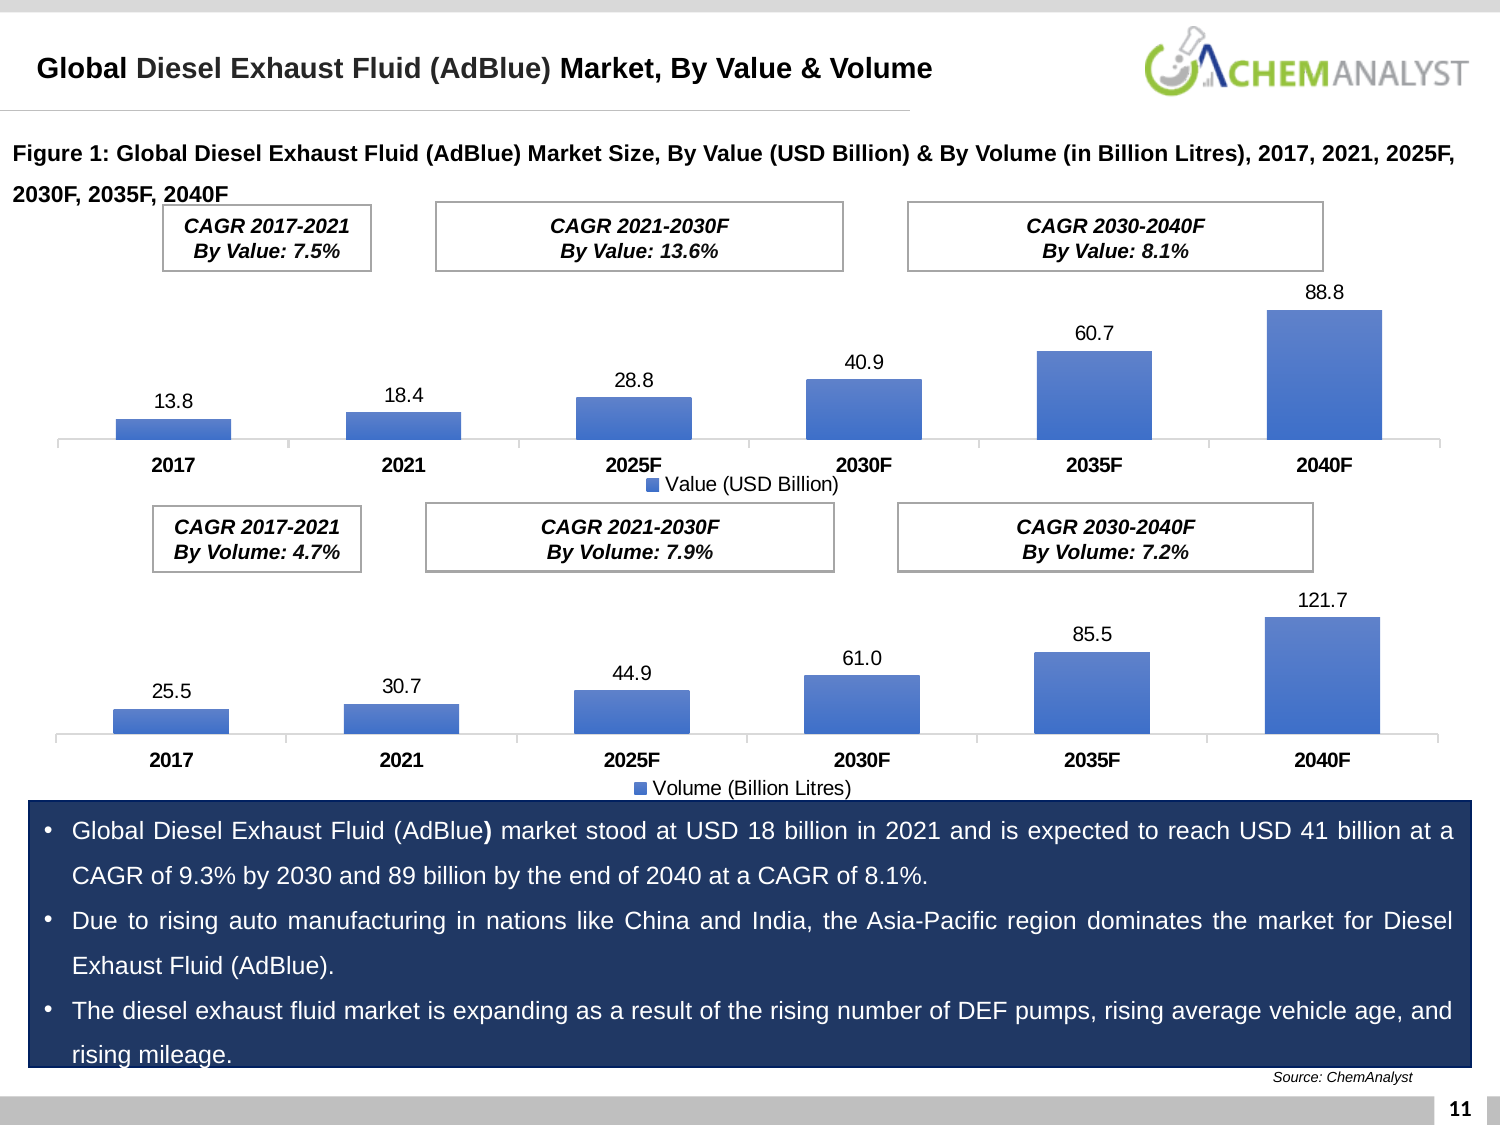

Global Diesel Exhaust Fluid (AdBlue) Market, By Value & Volume
Figure 1: Global Diesel Exhaust Fluid (AdBlue) Market Size, By Value (USD Billion) & By Volume (in Billion Litres), 2017, 2021, 2025F, 2030F, 2035F, 2040F

CAGR 2021-2030F
By Value: 13.6%

CAGR 2030-2040F
By Value: 8.1%

CAGR 2017-2021
By Value: 7.5%

### Chart

| Category | Value (USD Billion) |
|---|---|
| 2017 | 13.78 |
| 2021 | 18.42 |
| 2025F | 28.75 |
| 2030F | 40.86 |
| 2035F | 60.72 |
| 2040F | 88.83 |
CAGR 2021-2030F
By Volume: 7.9%

CAGR 2030-2040F
By Volume: 7.2%

CAGR 2017-2021
By Volume: 4.7%

### Chart

| Category | Volume (Billion Litres) |
|---|---|
| 2017 | 25.518518518518515 |
| 2021 | 30.7 |
| 2025F | 44.921875 |
| 2030F | 60.98507462686567 |
| 2035F | 85.52112676056339 |
| 2040F | 121.68493150684932 |
Global Diesel Exhaust Fluid (AdBlue) market stood at USD 18 billion in 2021 and is expected to reach USD 41 billion at a CAGR of 9.3% by 2030 and 89 billion by the end of 2040 at a CAGR of 8.1%.
Due to rising auto manufacturing in nations like China and India, the Asia-Pacific region dominates the market for Diesel Exhaust Fluid (AdBlue).
The diesel exhaust fluid market is expanding as a result of the rising number of DEF pumps, rising average vehicle age, and rising mileage.
Source: ChemAnalyst